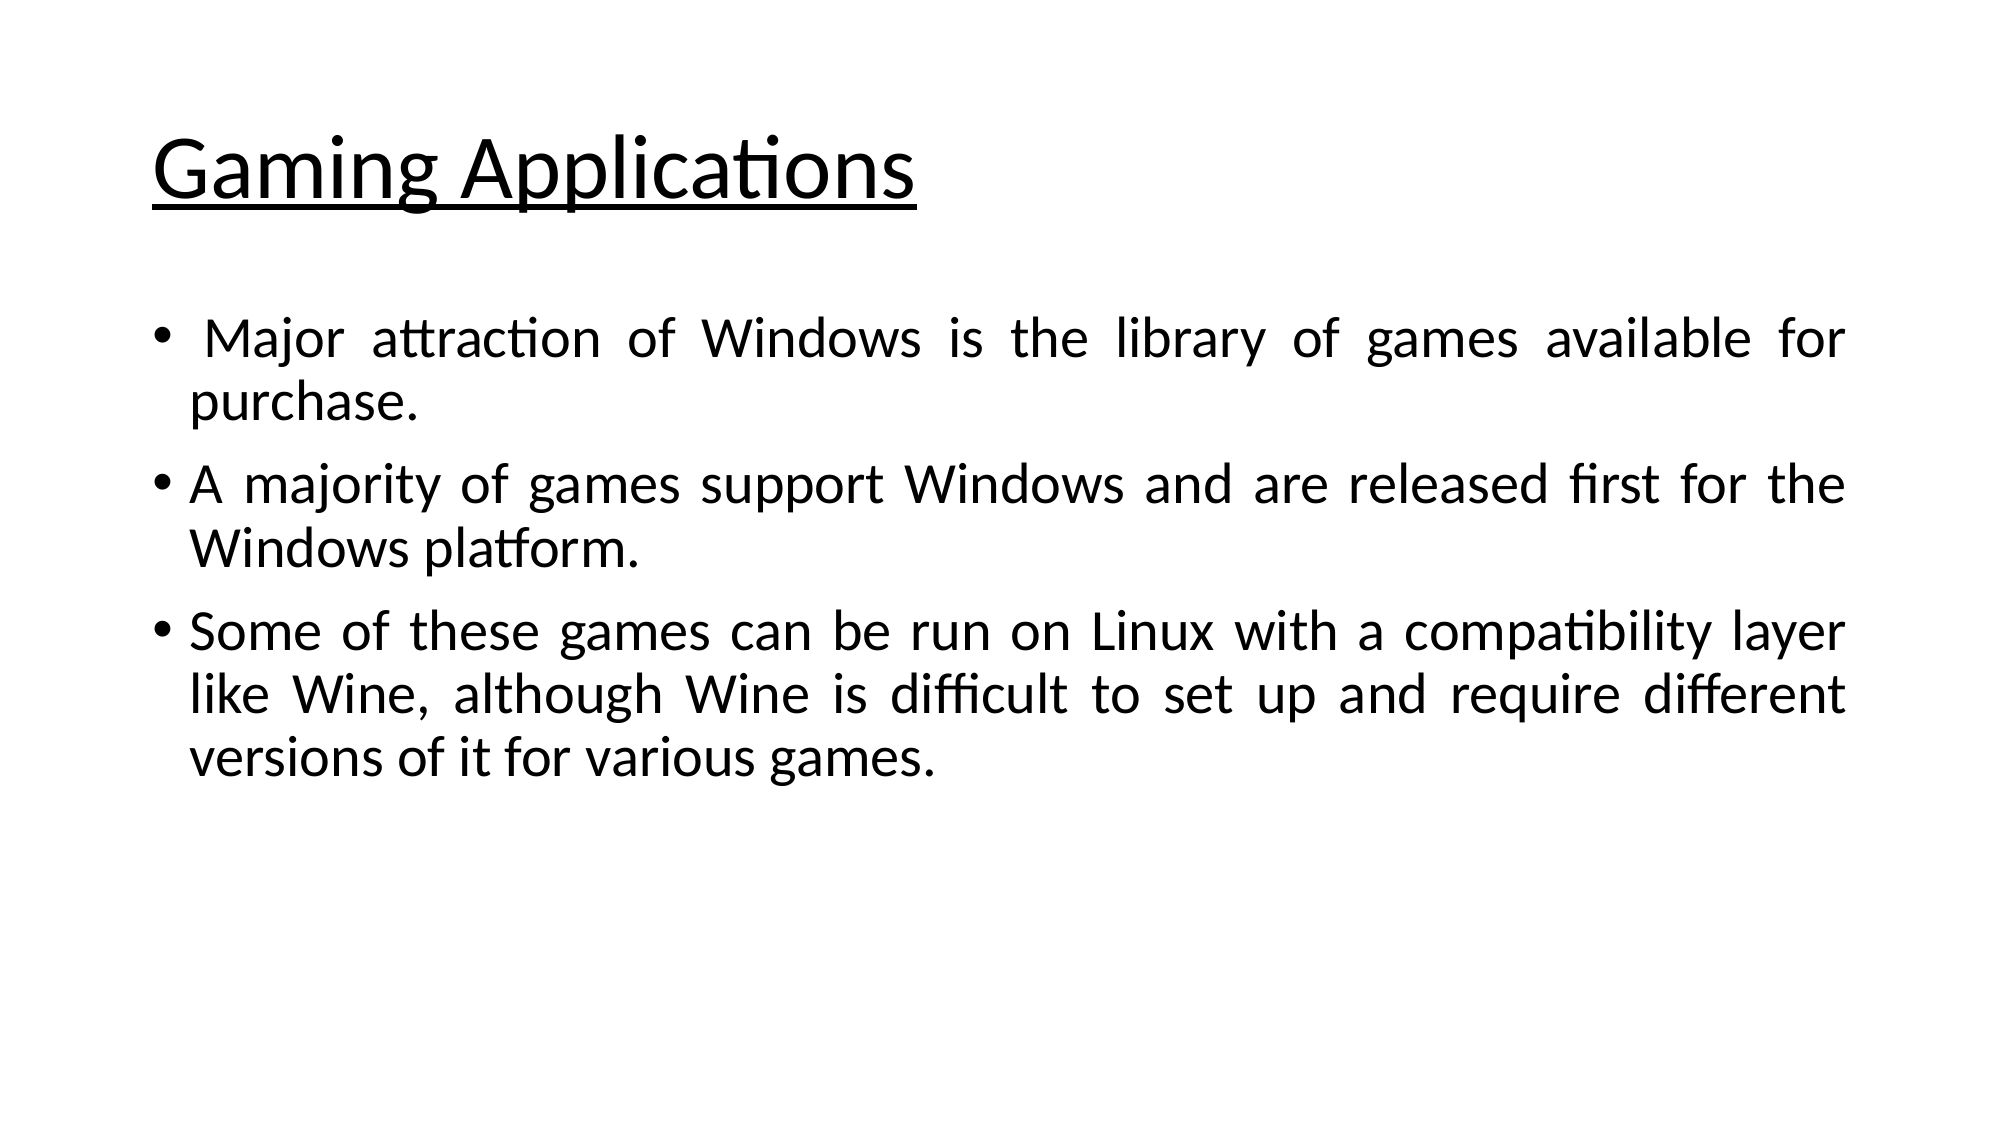

# Gaming Applications
 Major attraction of Windows is the library of games available for purchase.
A majority of games support Windows and are released first for the Windows platform.
Some of these games can be run on Linux with a compatibility layer like Wine, although Wine is difficult to set up and require different versions of it for various games.